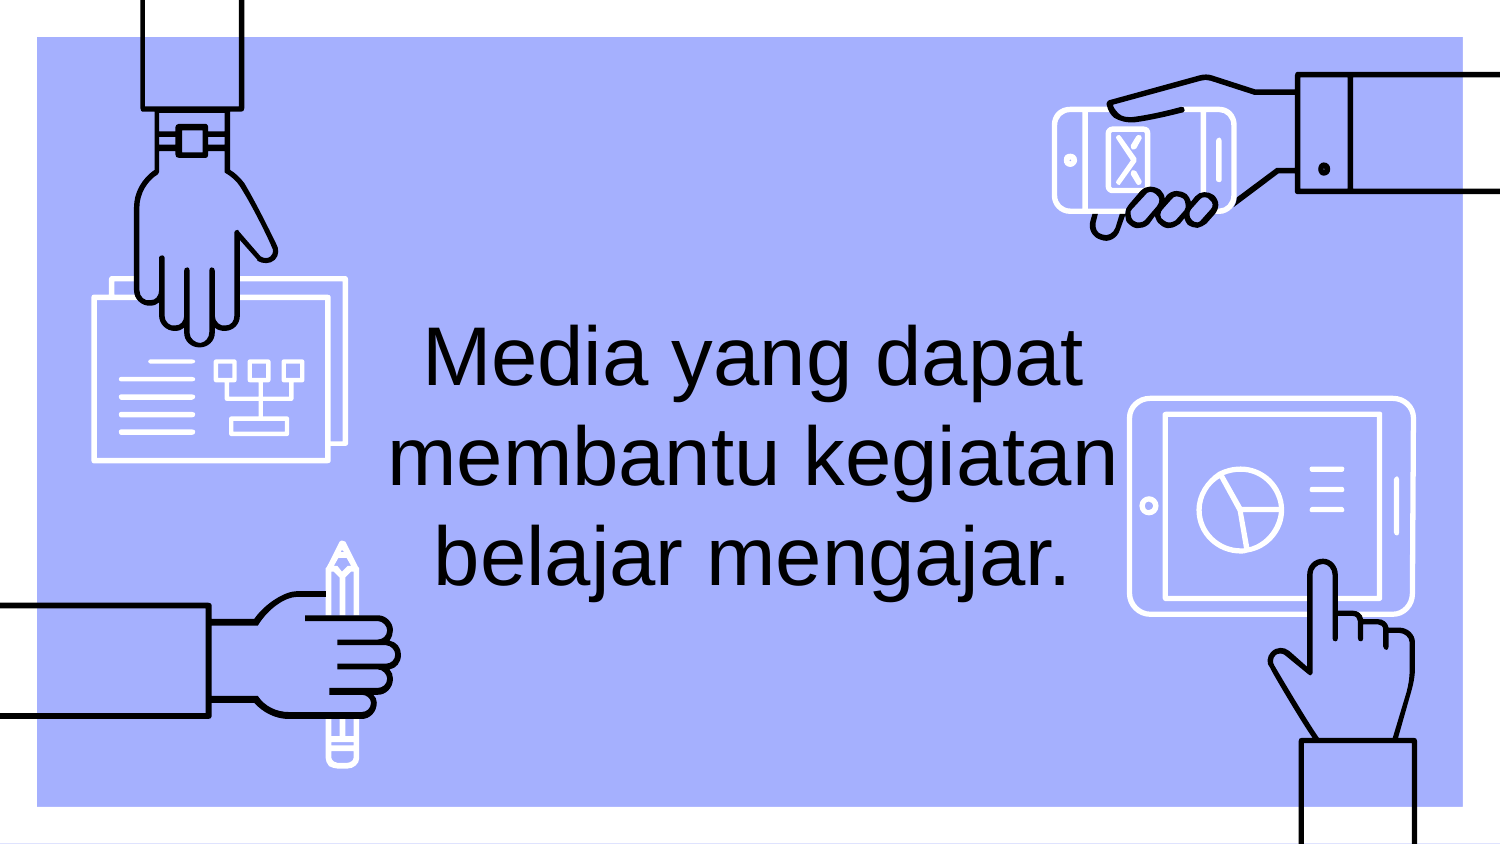

# Media yang dapat membantu kegiatan belajar mengajar.